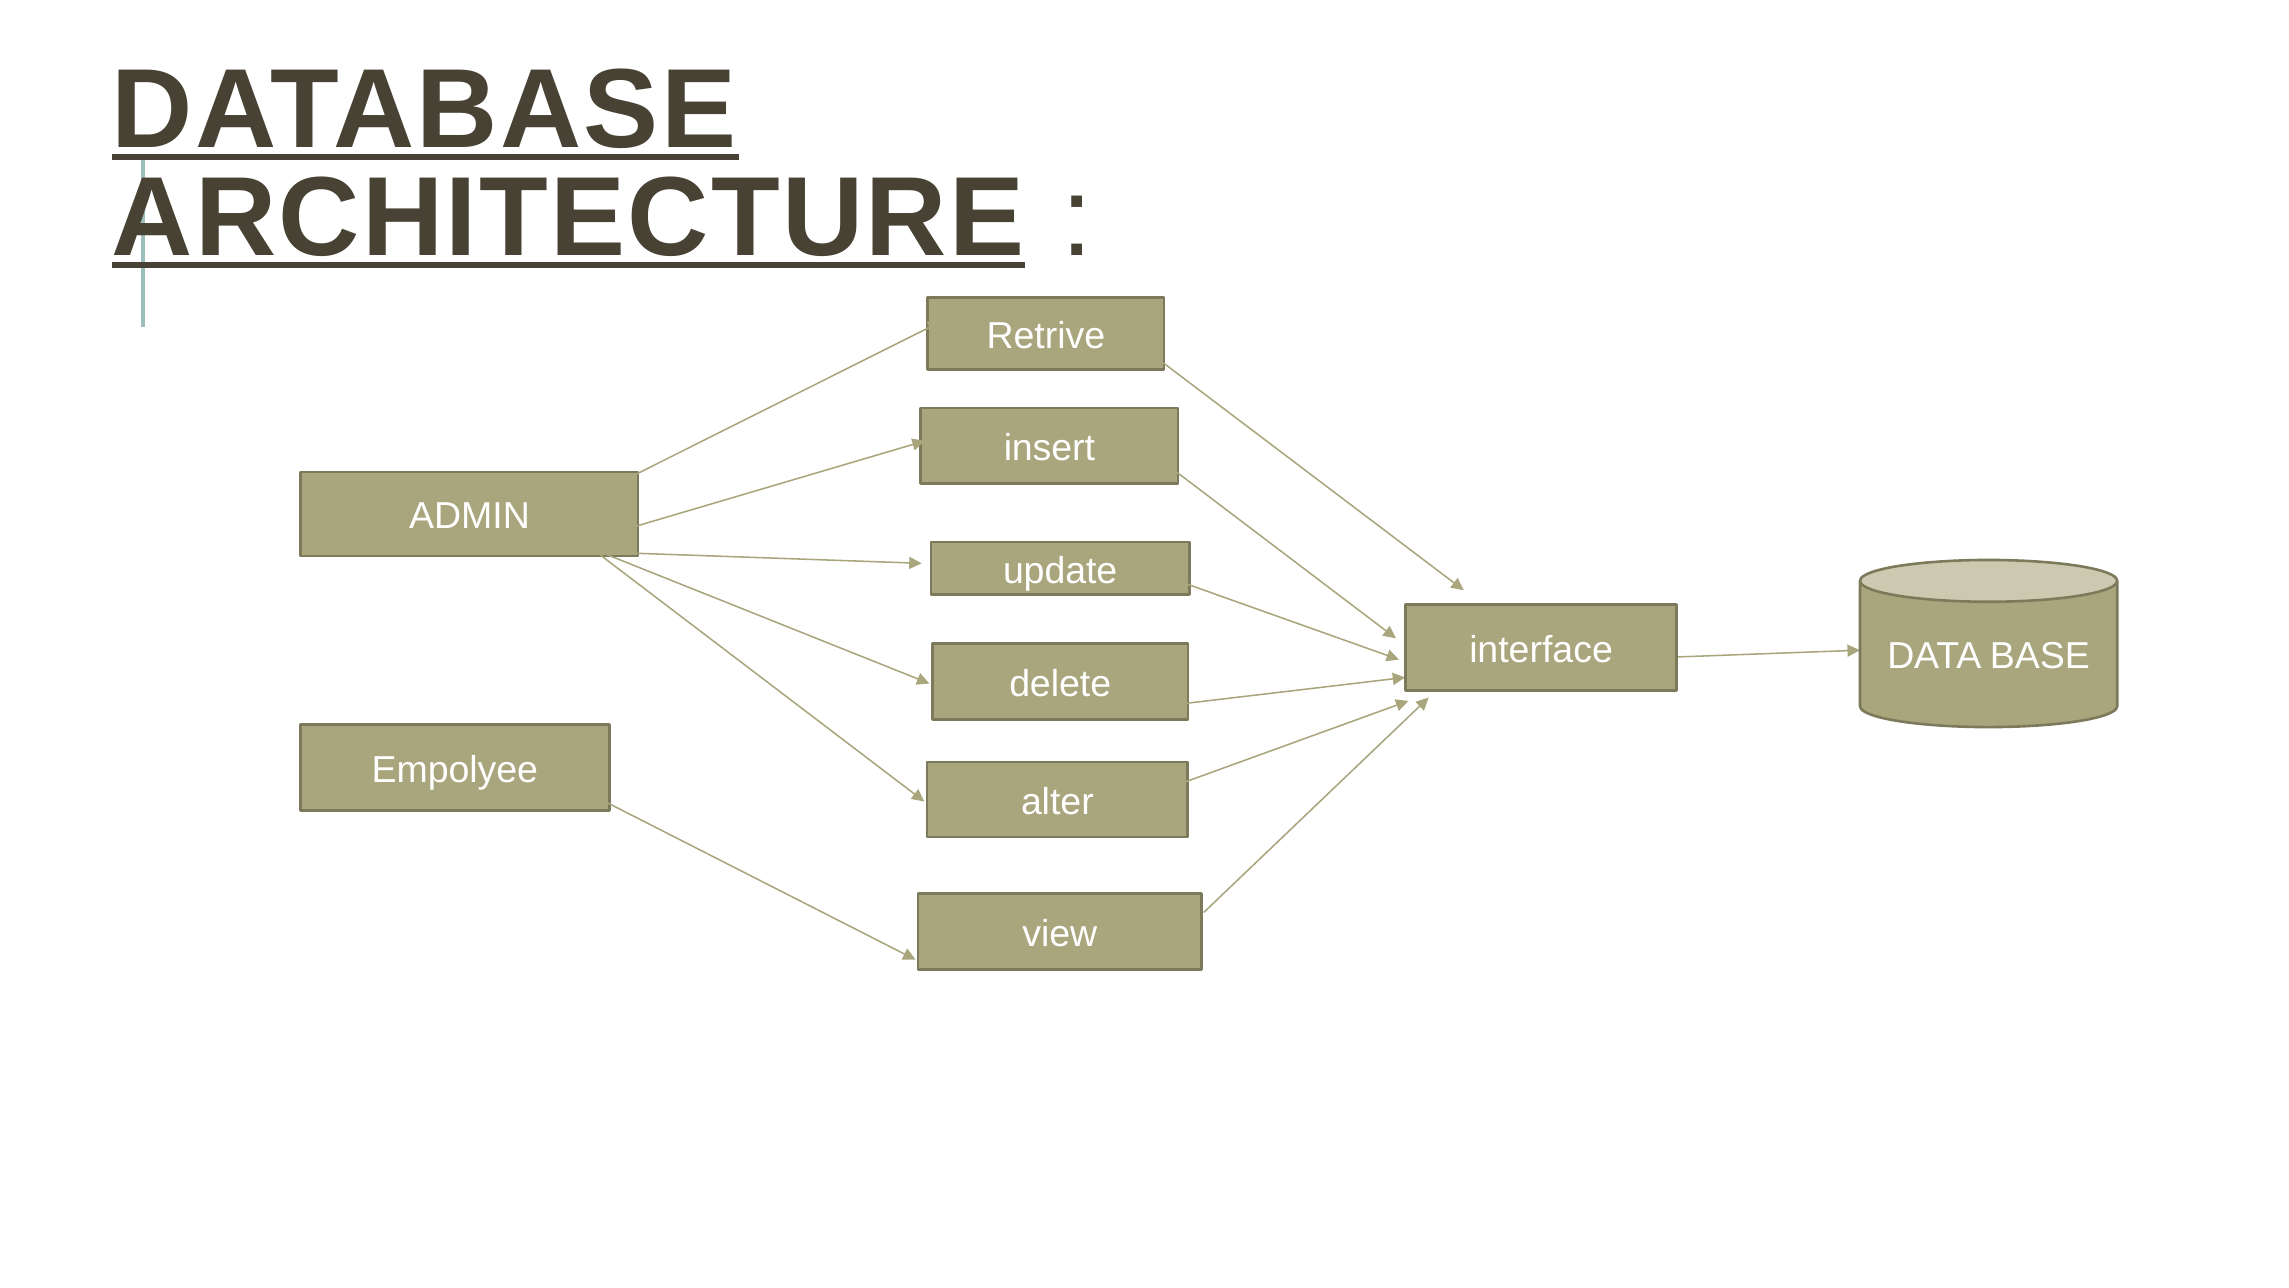

# Database Architecture :
Retrive
insert
ADMIN
update
DATA BASE
interface
delete
Empolyee
alter
view